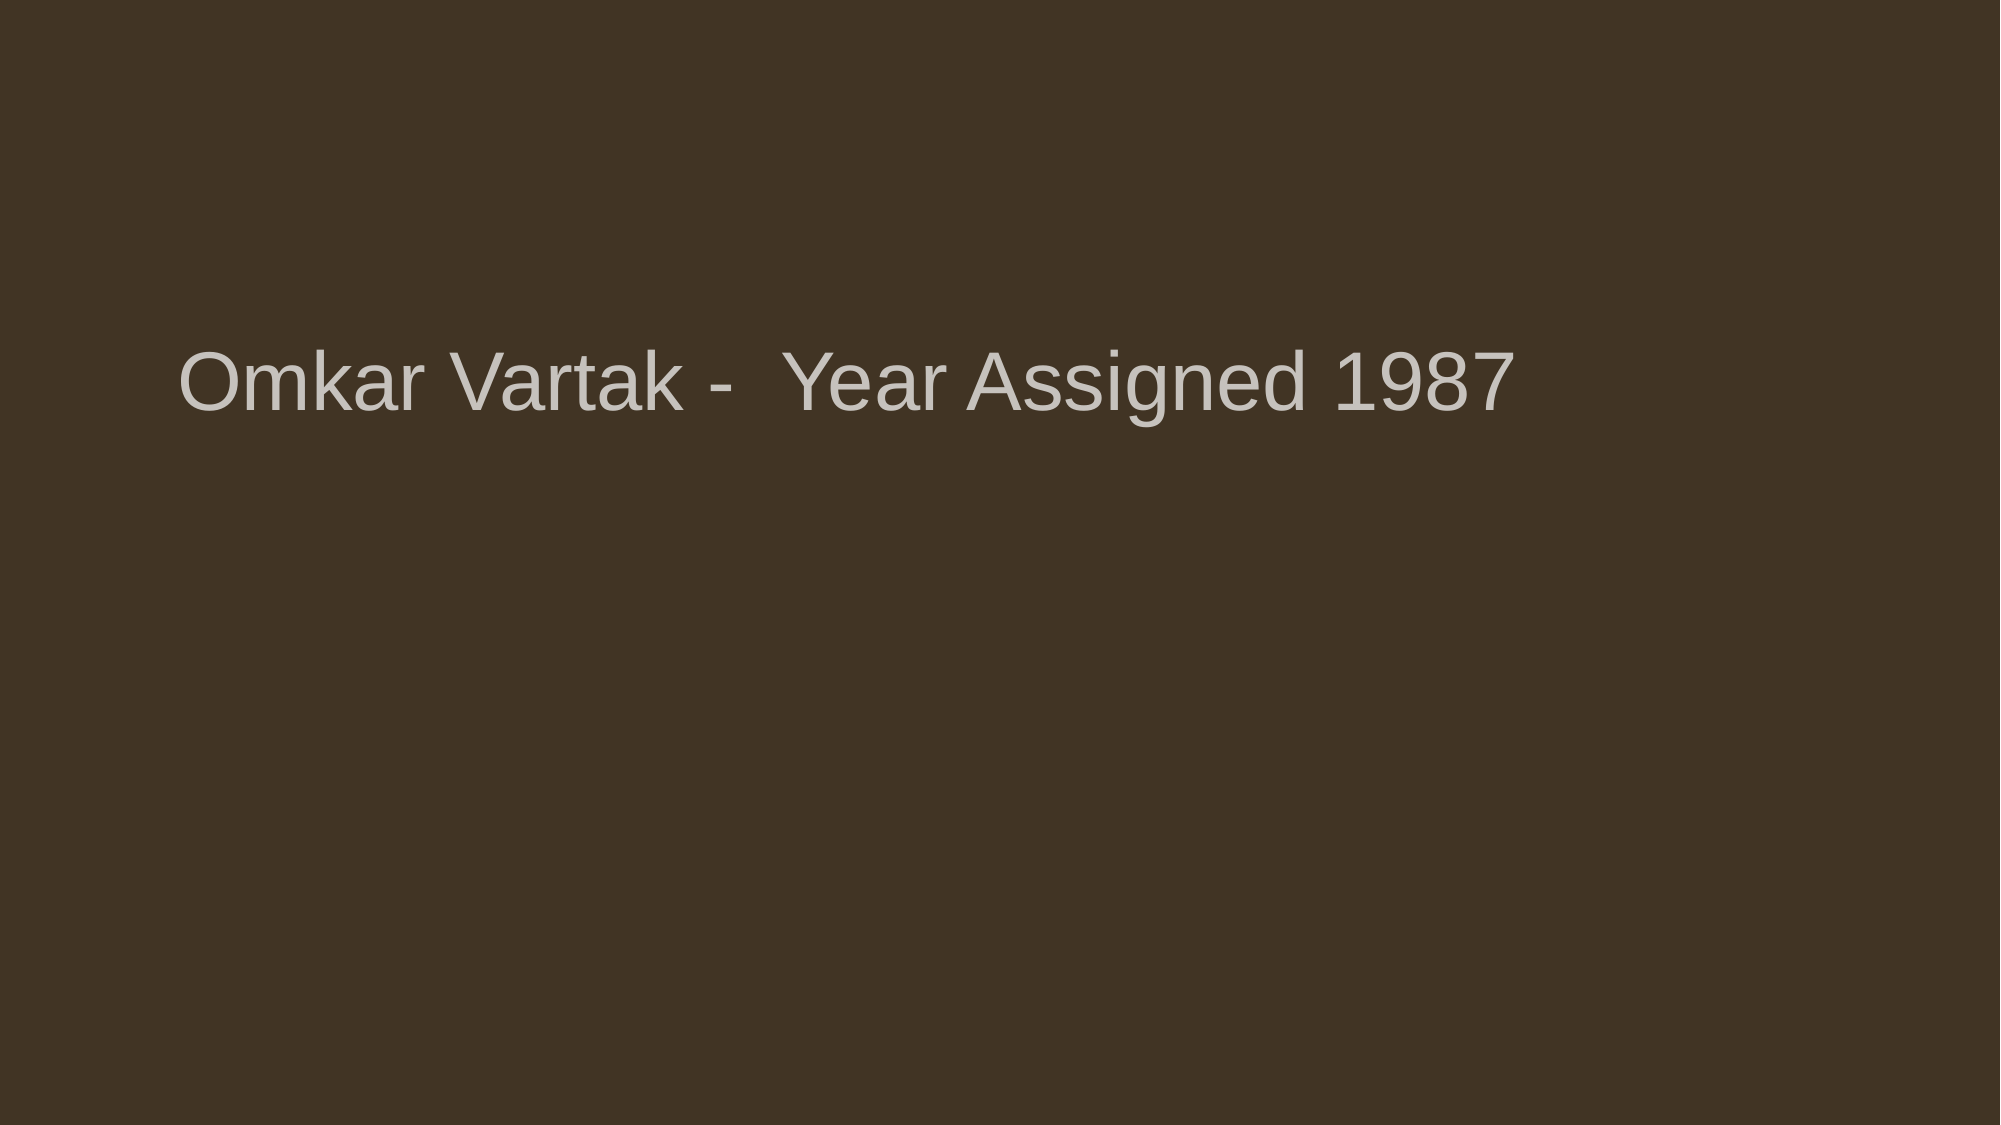

#
Omkar Vartak -  Year Assigned 1987